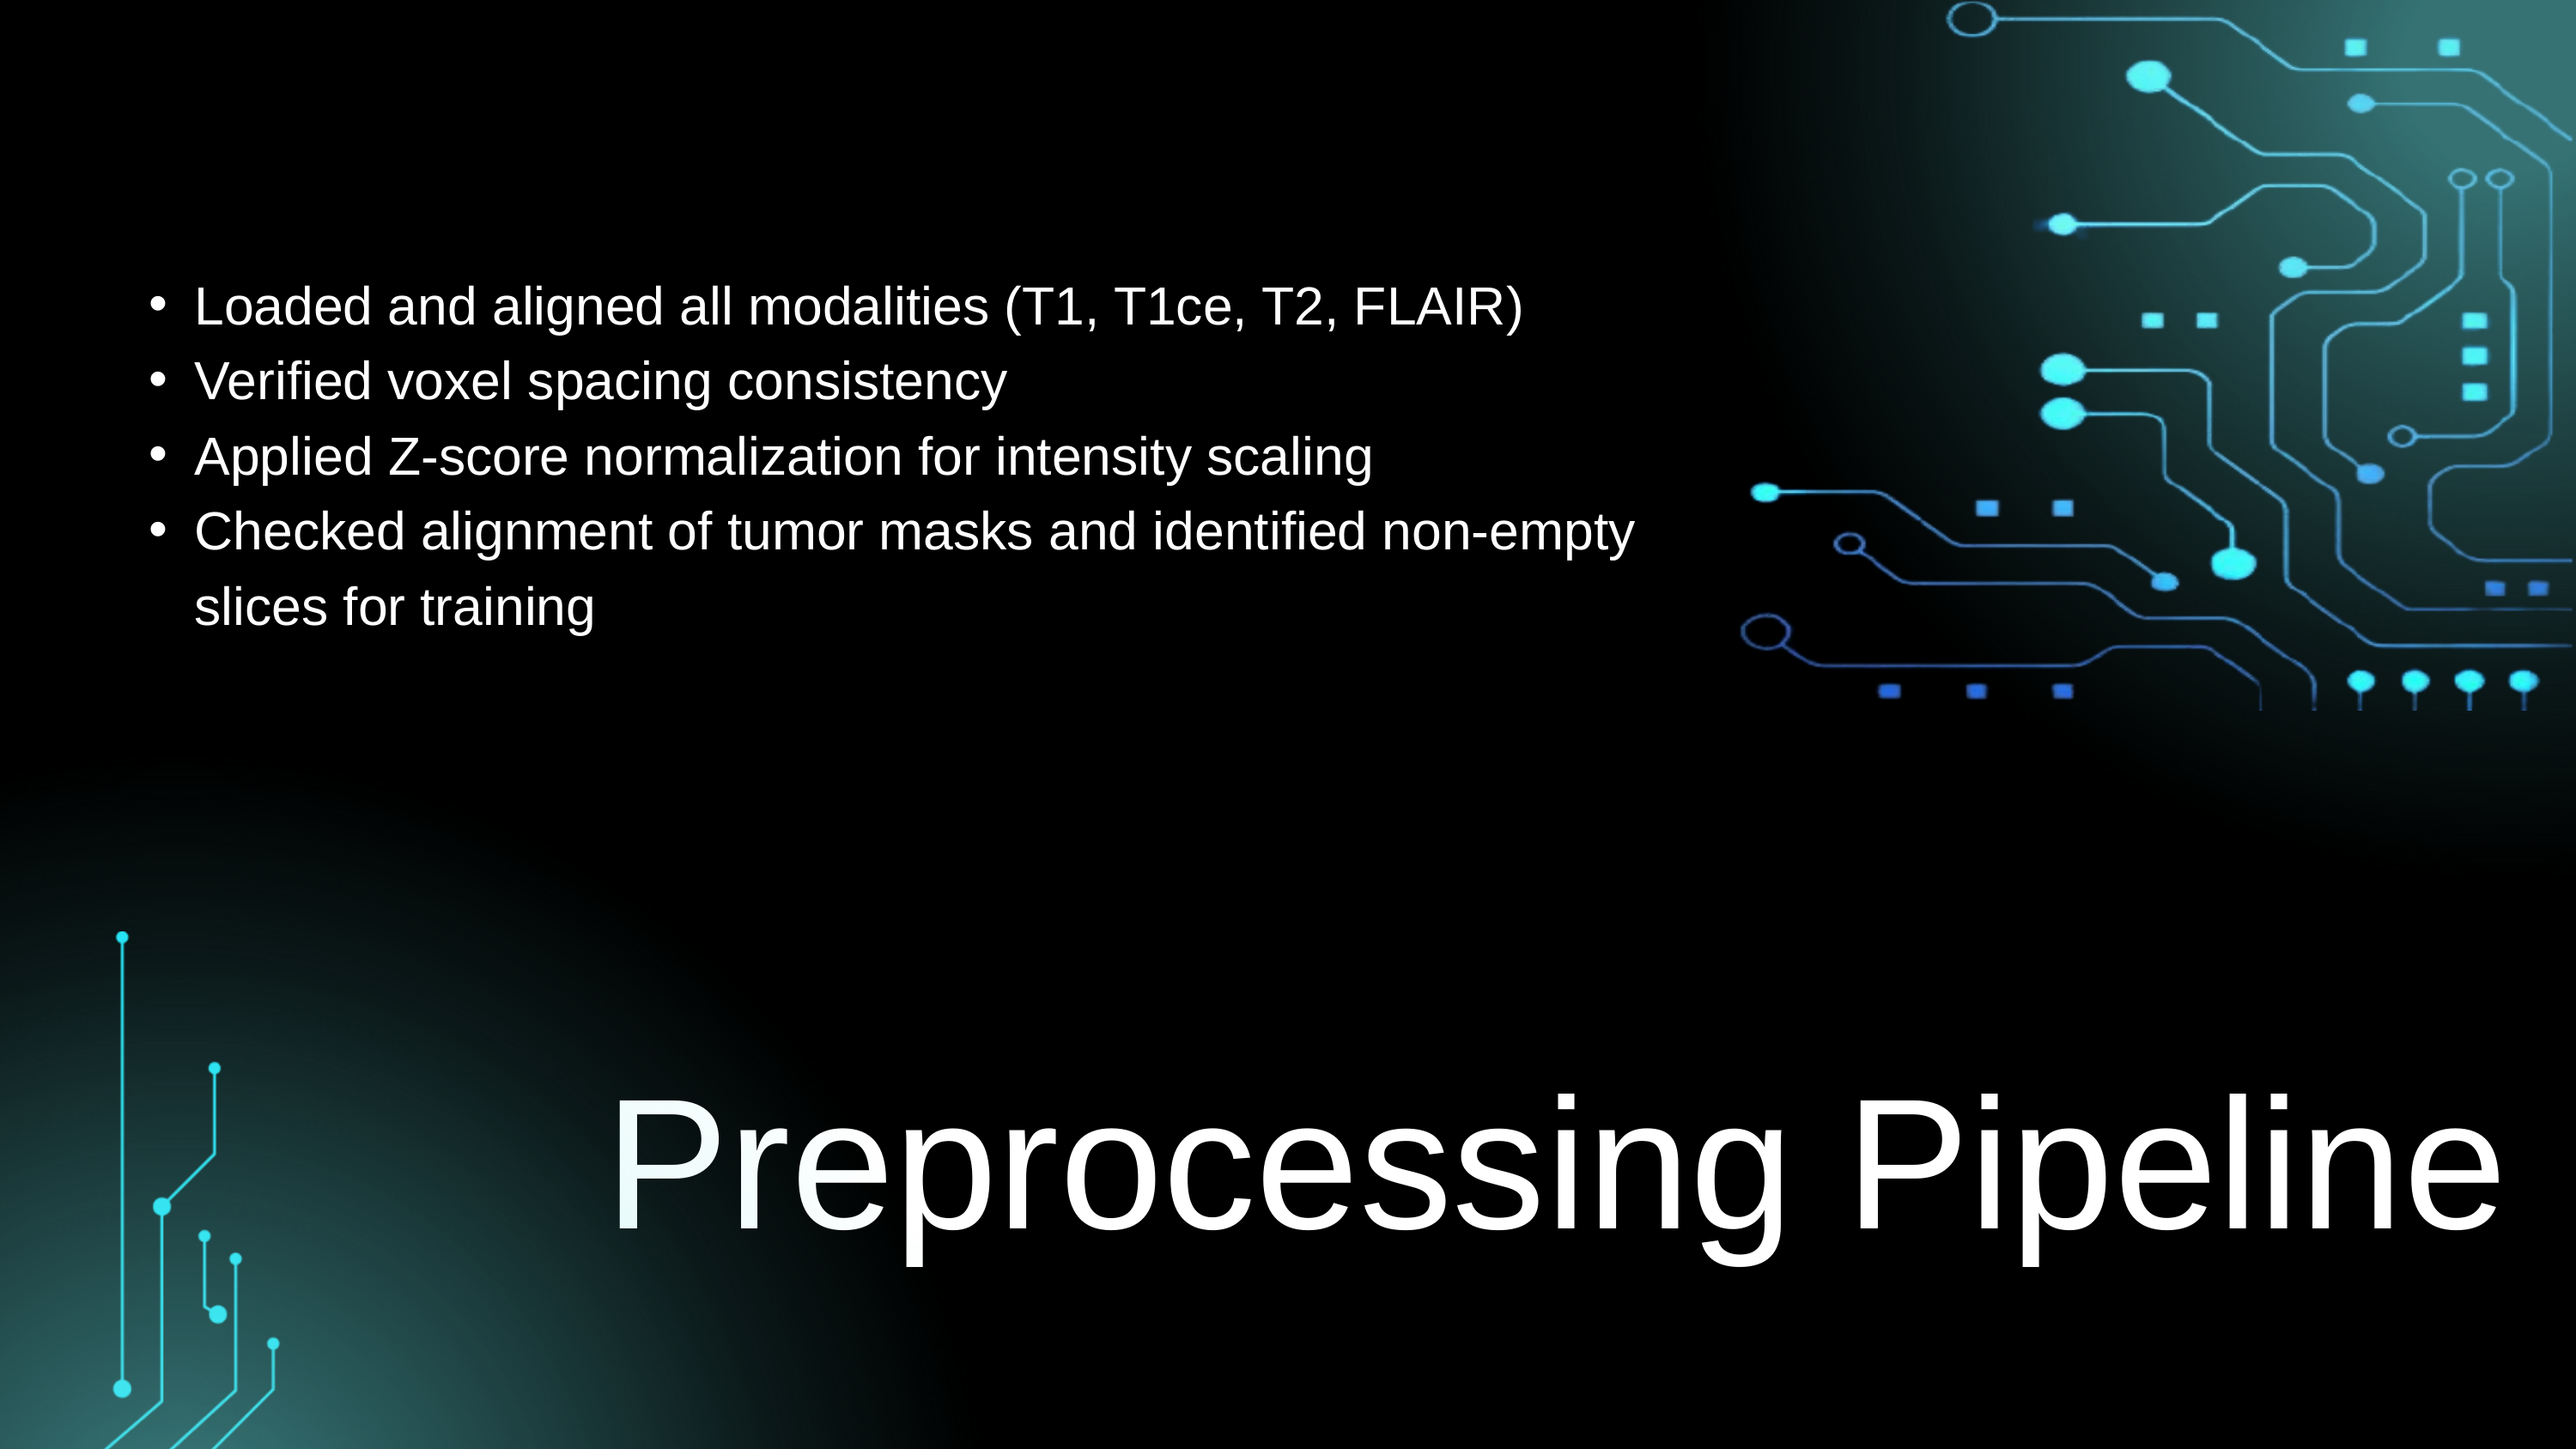

Loaded and aligned all modalities (T1, T1ce, T2, FLAIR)
Verified voxel spacing consistency
Applied Z-score normalization for intensity scaling
Checked alignment of tumor masks and identified non-empty slices for training

Preprocessing Pipeline